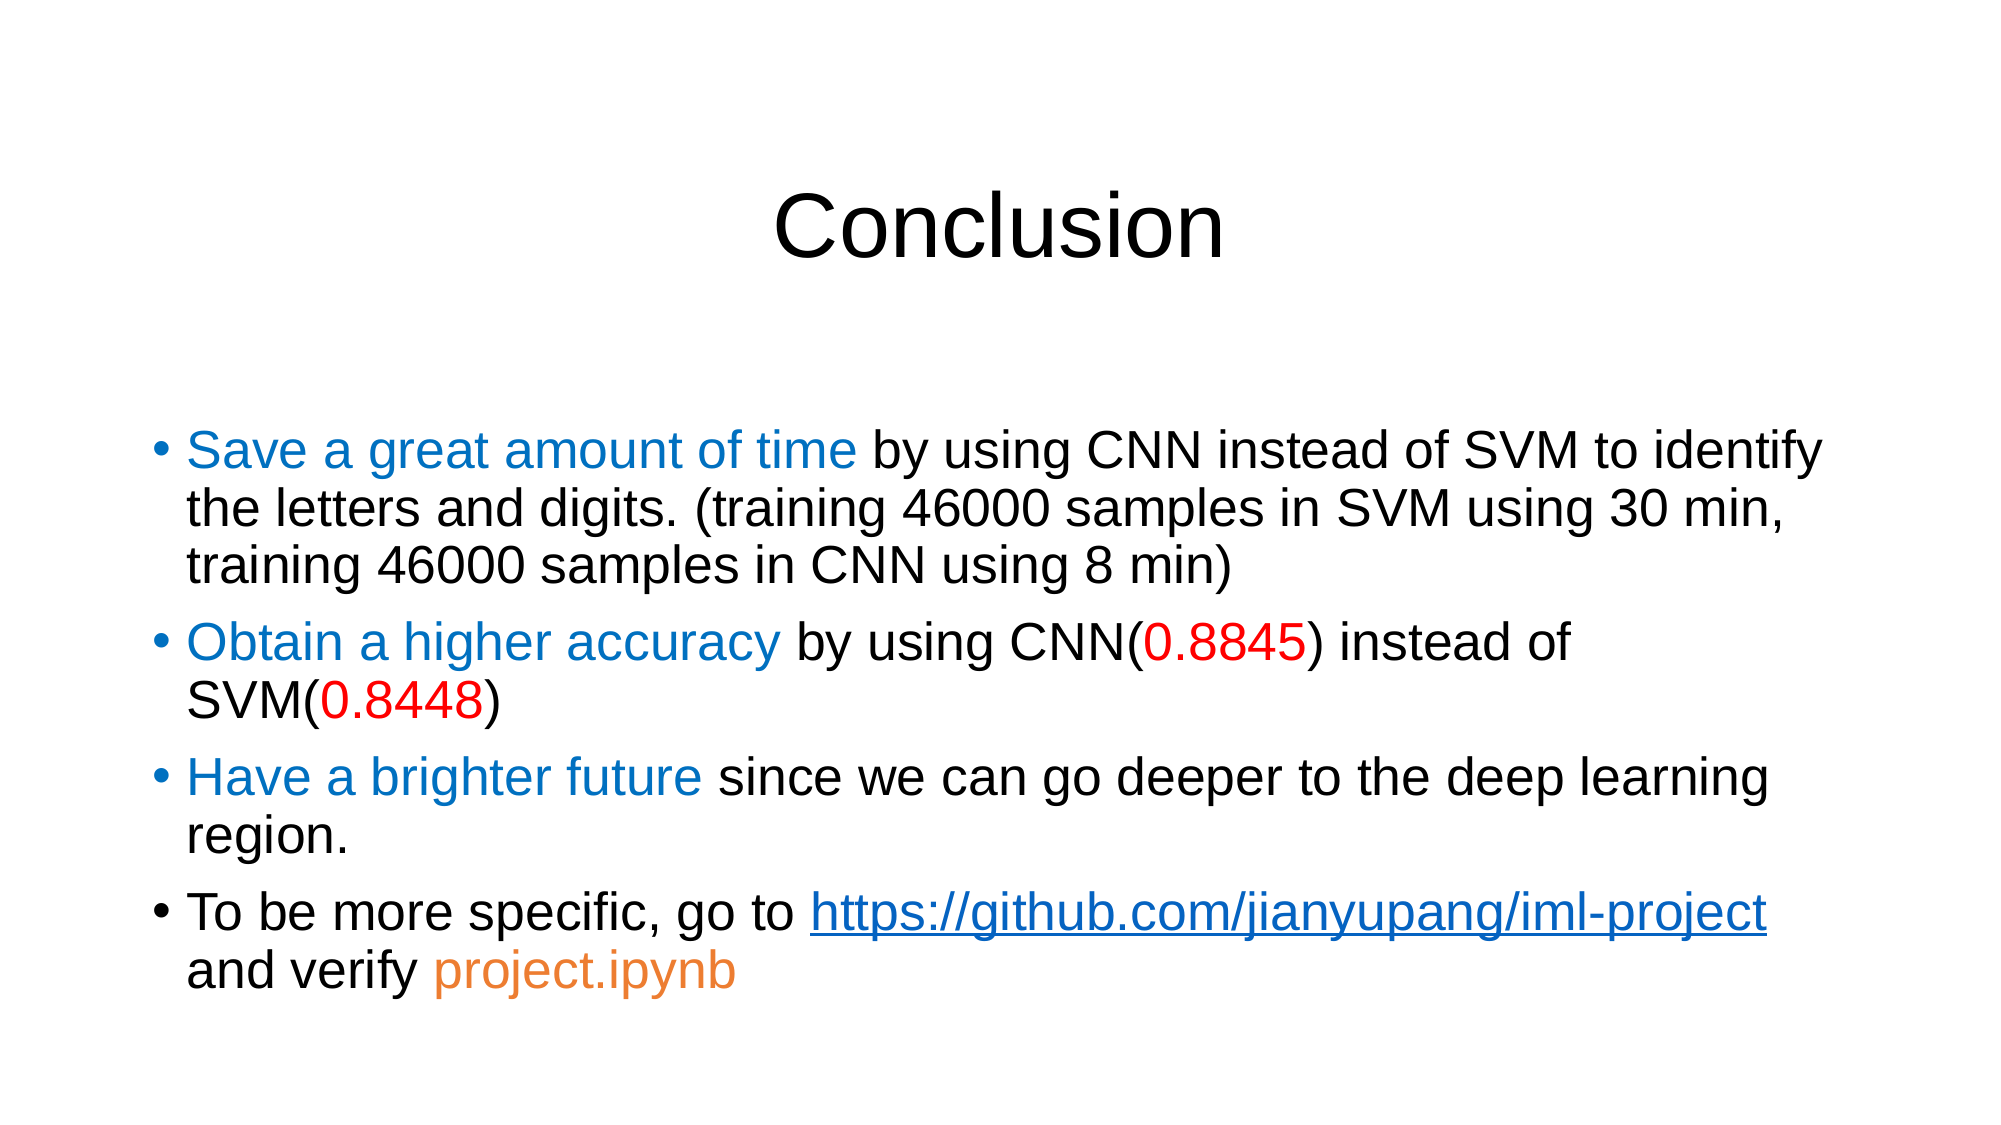

# Conclusion
Save a great amount of time by using CNN instead of SVM to identify the letters and digits. (training 46000 samples in SVM using 30 min, training 46000 samples in CNN using 8 min)
Obtain a higher accuracy by using CNN(0.8845) instead of SVM(0.8448)
Have a brighter future since we can go deeper to the deep learning region.
To be more specific, go to https://github.com/jianyupang/iml-project and verify project.ipynb